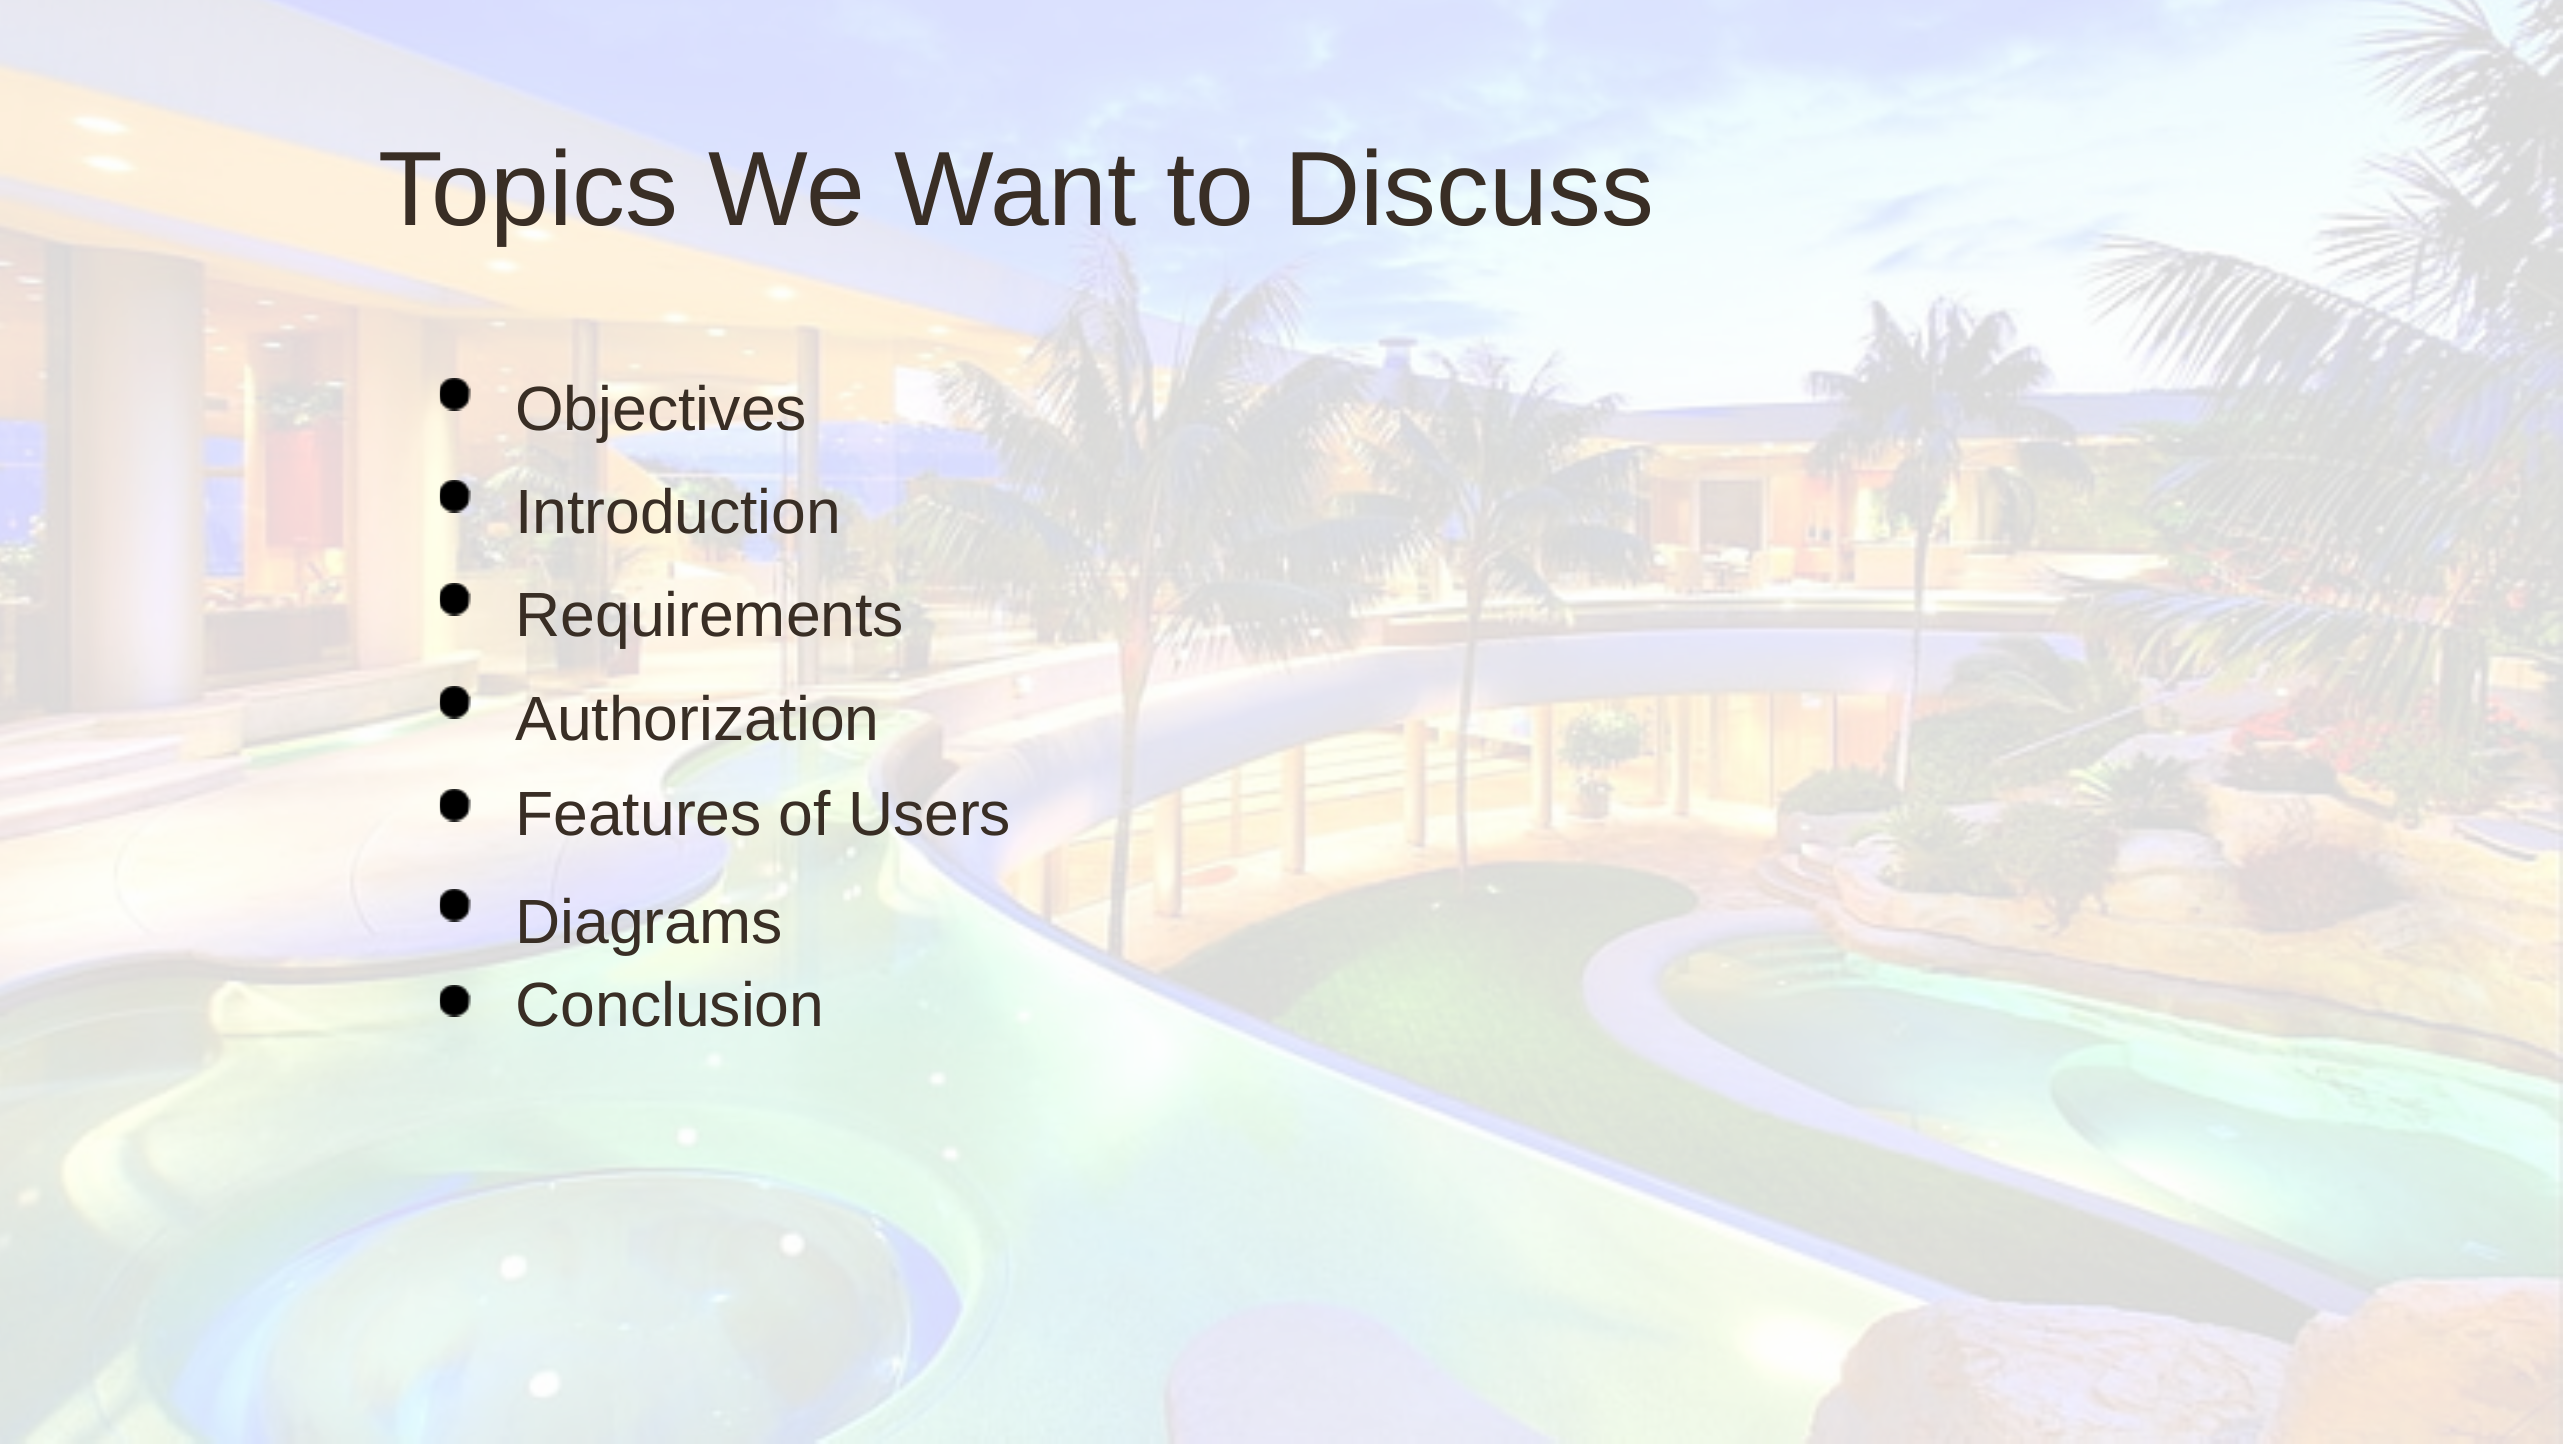

Topics We Want to Discuss
Objectives Introduction Requirements Authorization
Features of Users
Diagrams
Conclusion